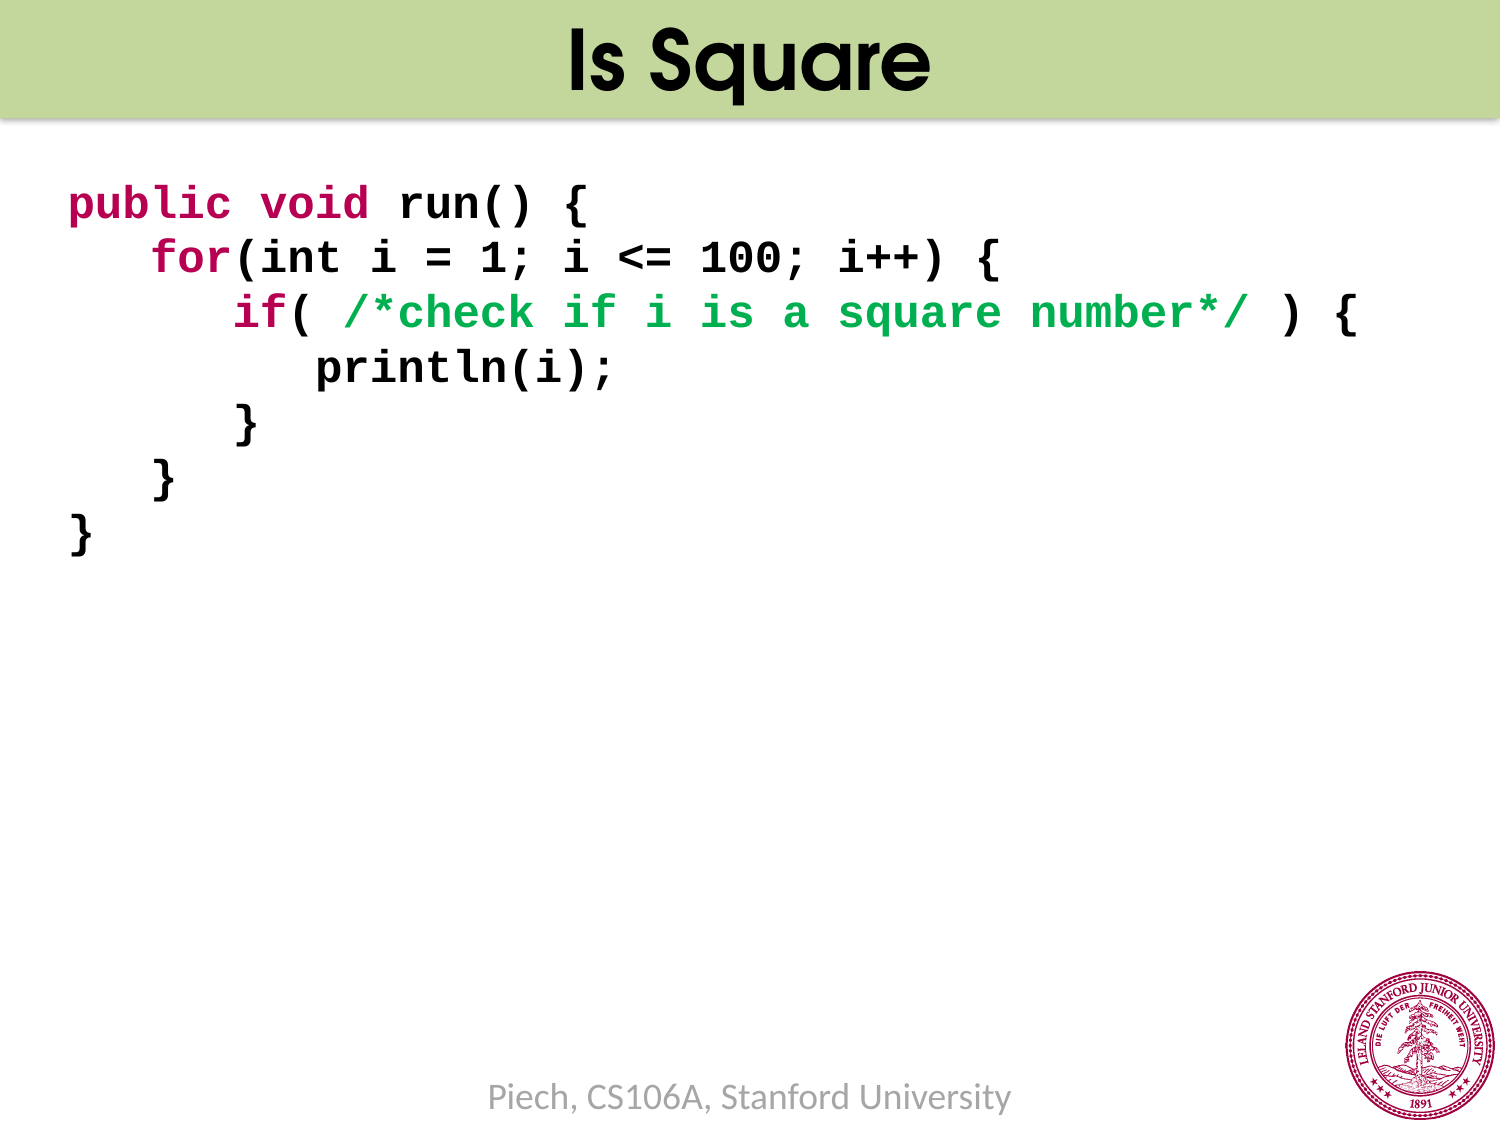

public void run() {
   for(int i = 1; i <= 100; i++) {
      if( /*check if i is a square number*/ ) {
         println(i);
      }
   }
}

Is Square